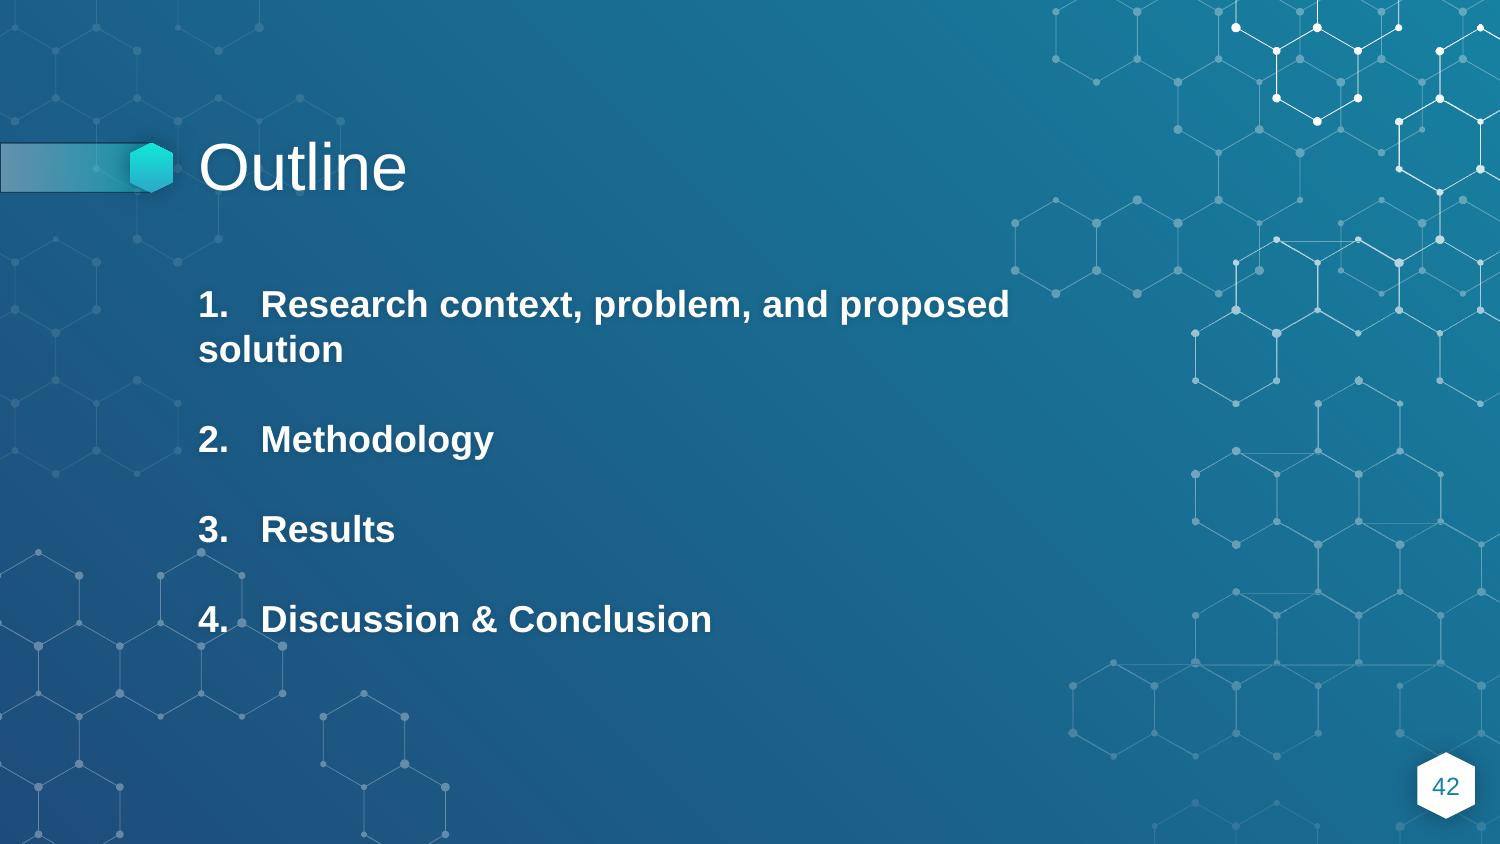

# Outline

1.   Research context, problem, and proposed solution

2.   Methodology

3.   Results
4.   Discussion & Conclusion

42